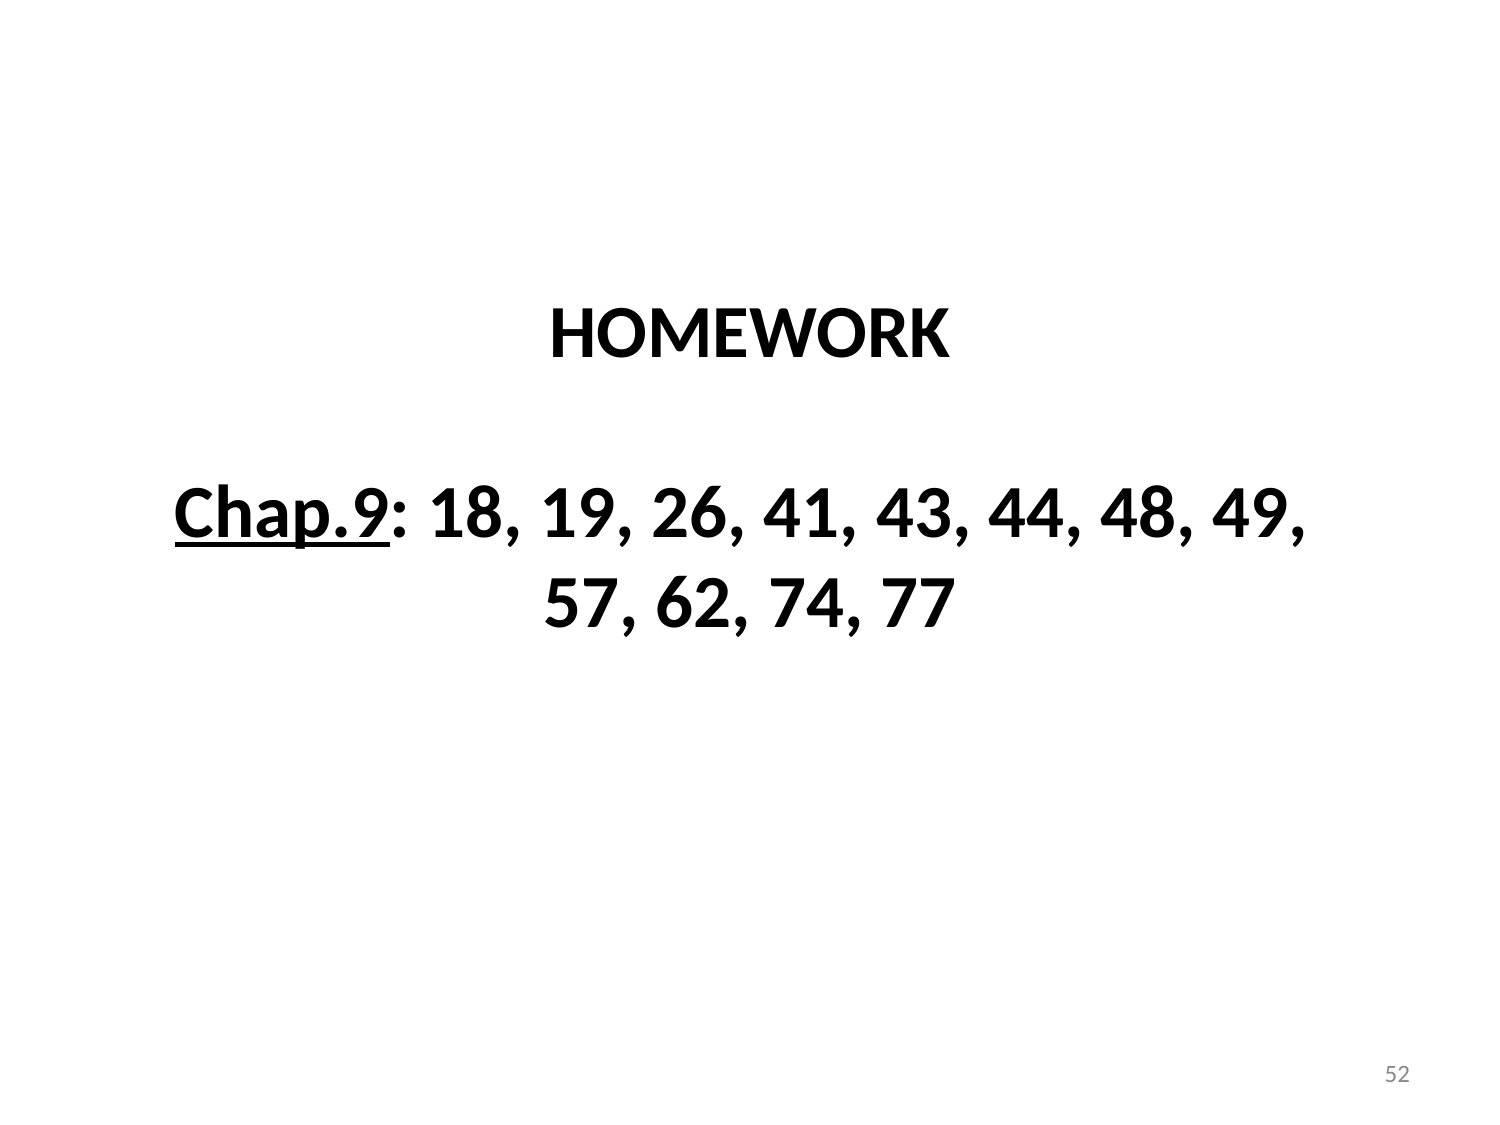

HOMEWORK

Chap.9: 18, 19, 26, 41, 43, 44, 48, 49,
57, 62, 74, 77

52